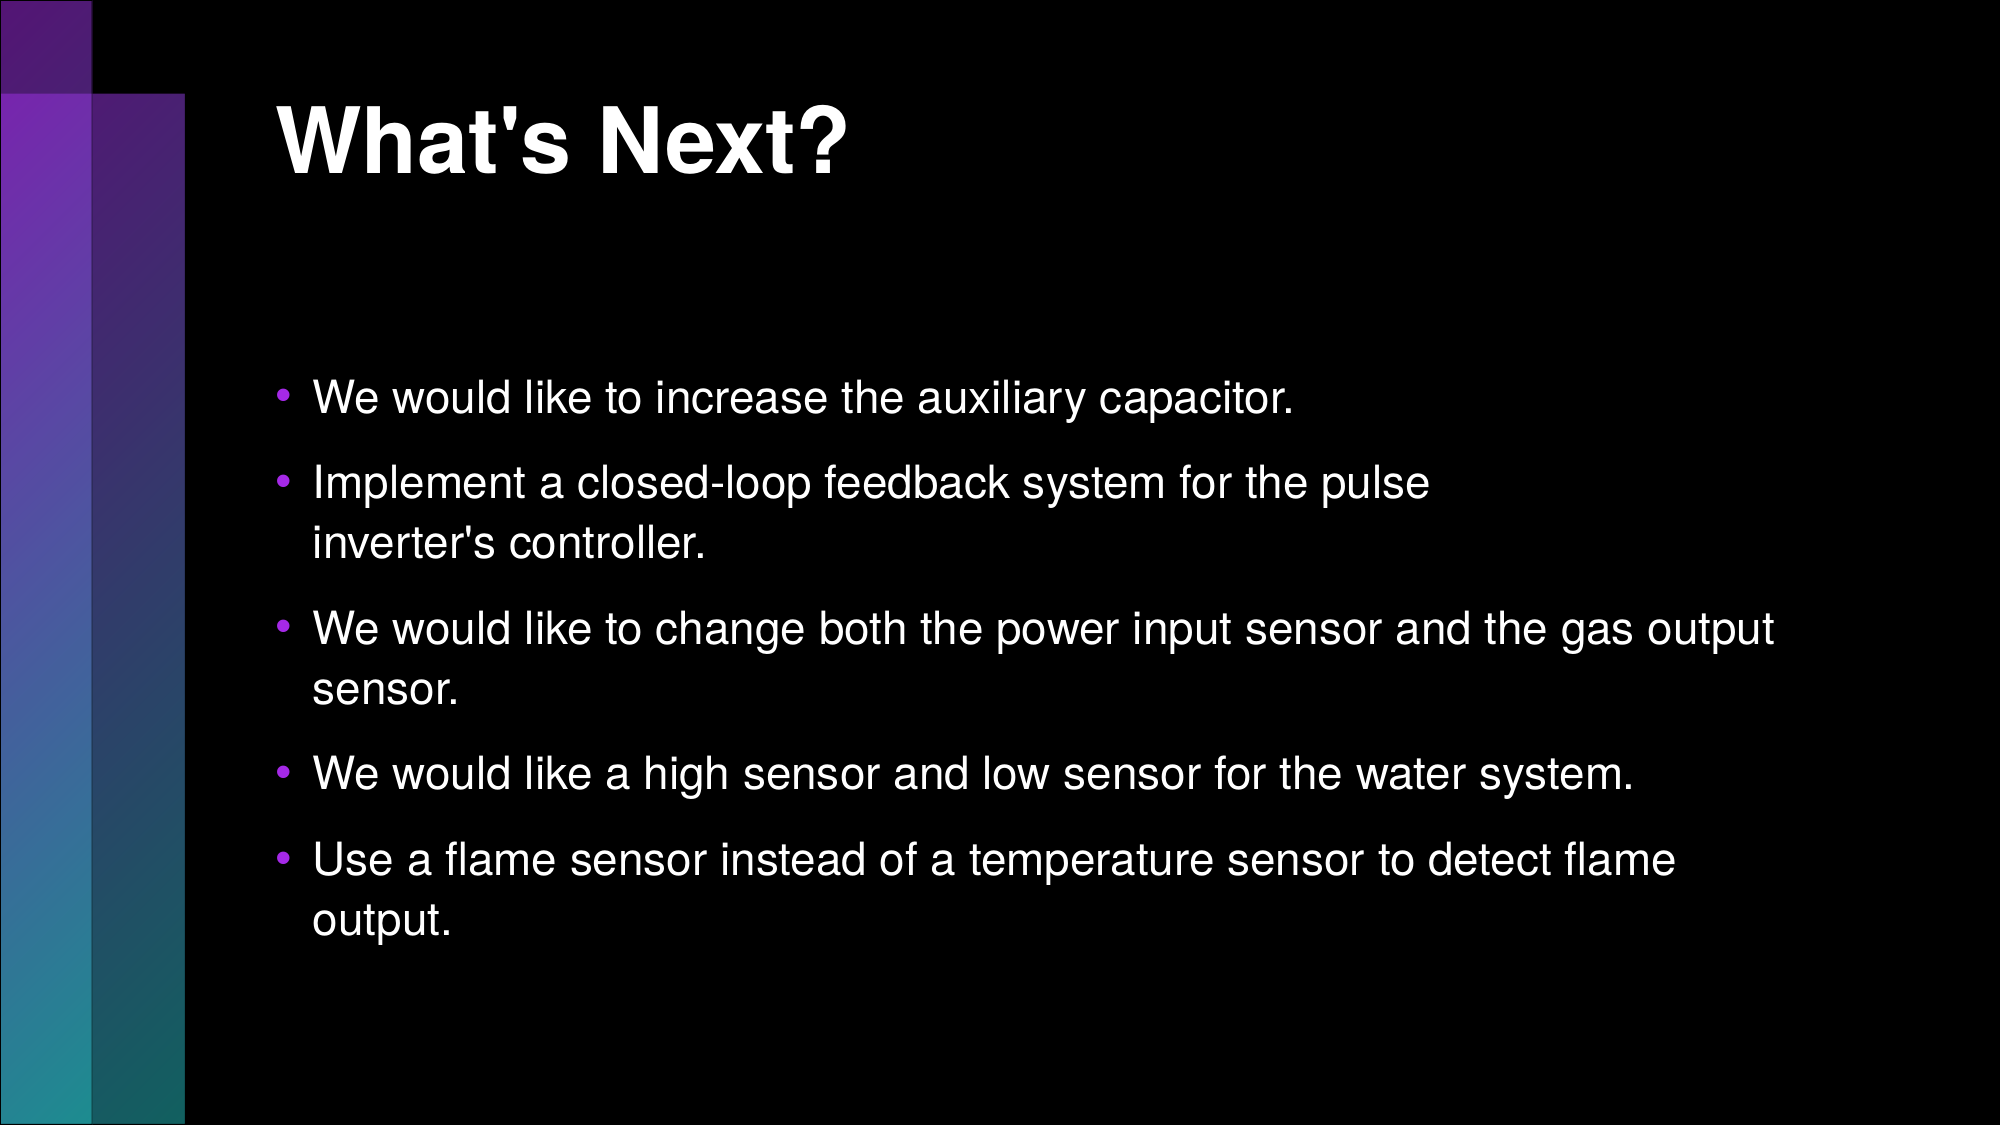

# What's Next?
We would like to increase the auxiliary capacitor.
Implement a closed-loop feedback system for the pulse inverter's controller.
We would like to change both the power input sensor and the gas output sensor.
We would like a high sensor and low sensor for the water system.
Use a flame sensor instead of a temperature sensor to detect flame output.